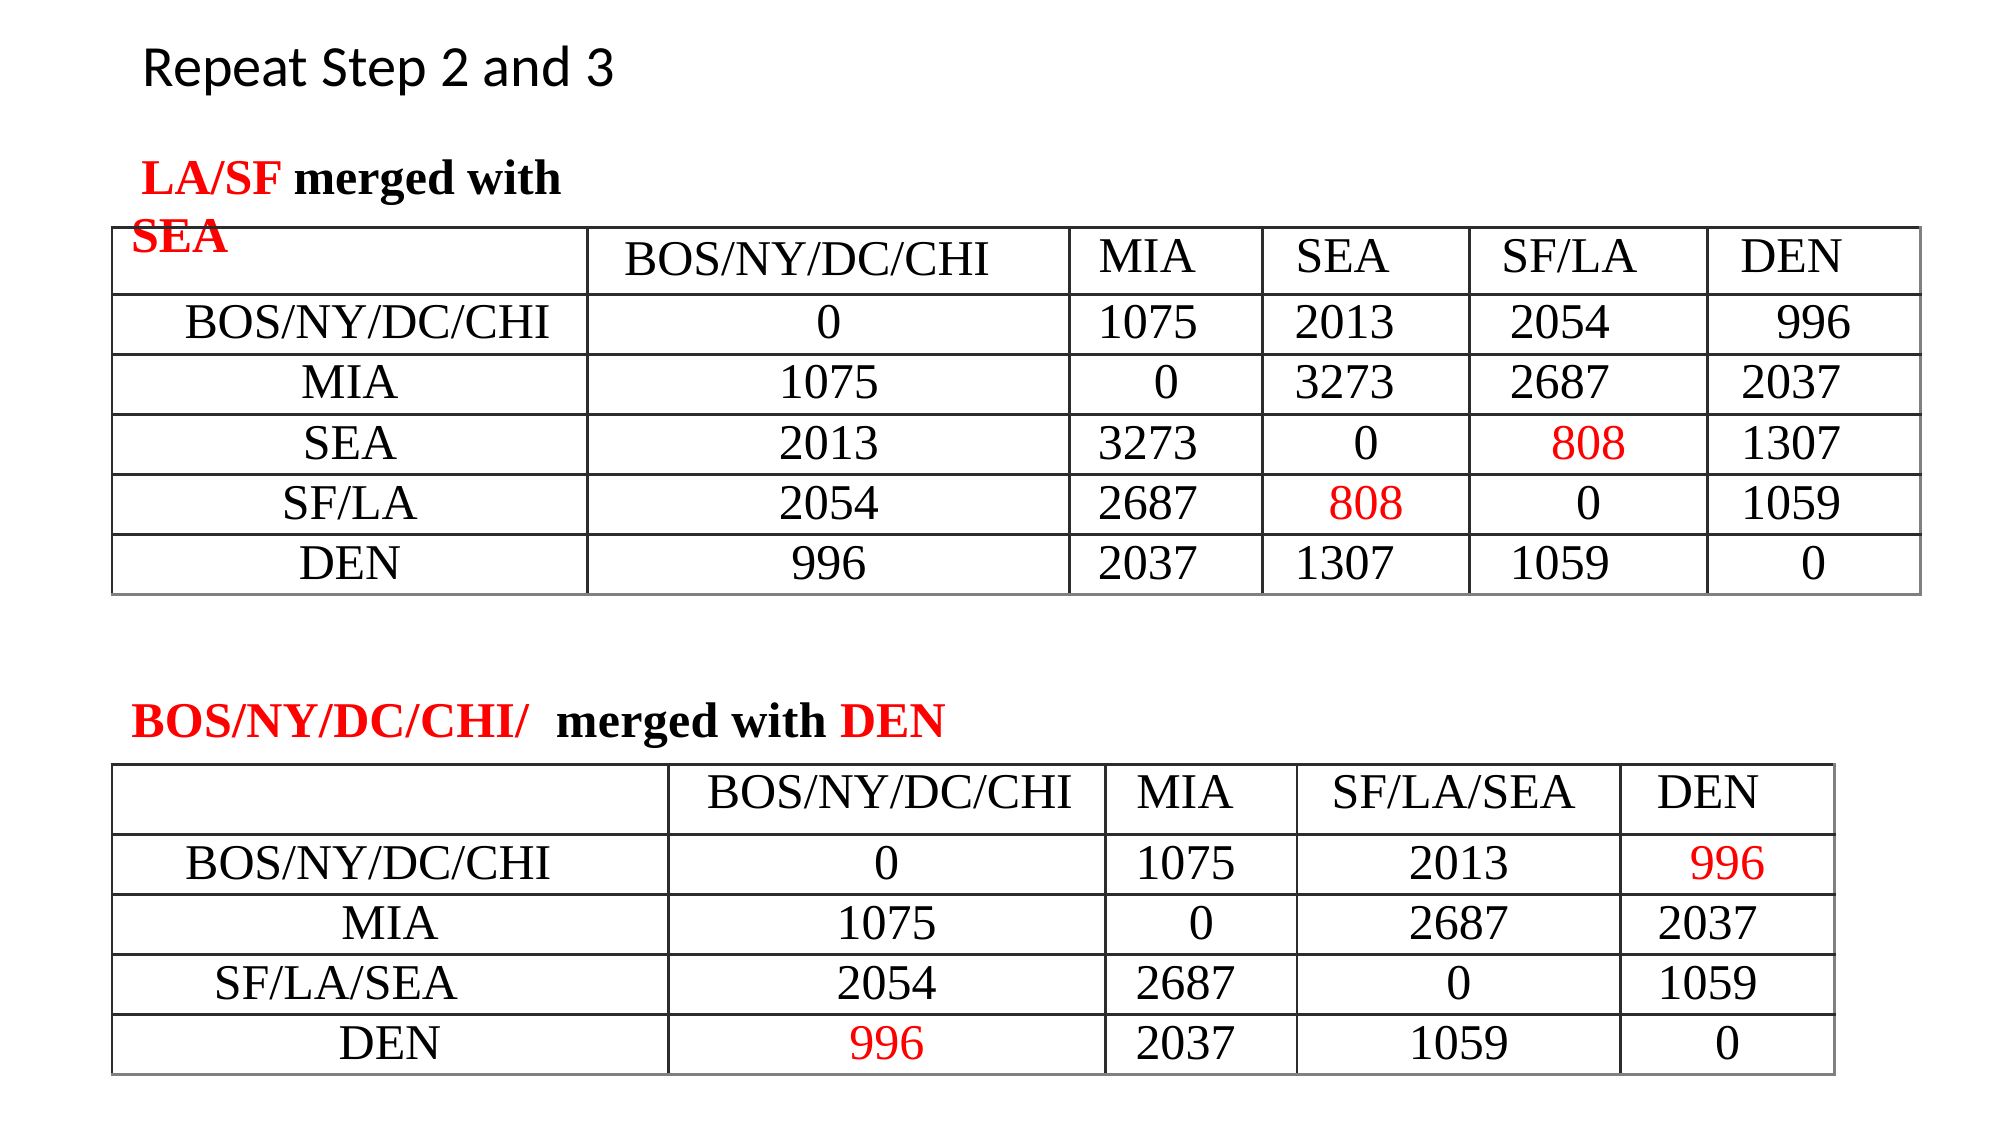

Repeat Step 2 and 3
LA/SF merged with SEA
|  | BOS/NY/DC/CHI | MIA | SEA | SF/LA | DEN |
| --- | --- | --- | --- | --- | --- |
| BOS/NY/DC/CHI | 0 | 1075 | 2013 | 2054 | 996 |
| MIA | 1075 | 0 | 3273 | 2687 | 2037 |
| SEA | 2013 | 3273 | 0 | 808 | 1307 |
| SF/LA | 2054 | 2687 | 808 | 0 | 1059 |
| DEN | 996 | 2037 | 1307 | 1059 | 0 |
BOS/NY/DC/CHI/  merged with DEN
|  | BOS/NY/DC/CHI | MIA | SF/LA/SEA | DEN |
| --- | --- | --- | --- | --- |
| BOS/NY/DC/CHI | 0 | 1075 | 2013 | 996 |
| MIA | 1075 | 0 | 2687 | 2037 |
| SF/LA/SEA | 2054 | 2687 | 0 | 1059 |
| DEN | 996 | 2037 | 1059 | 0 |